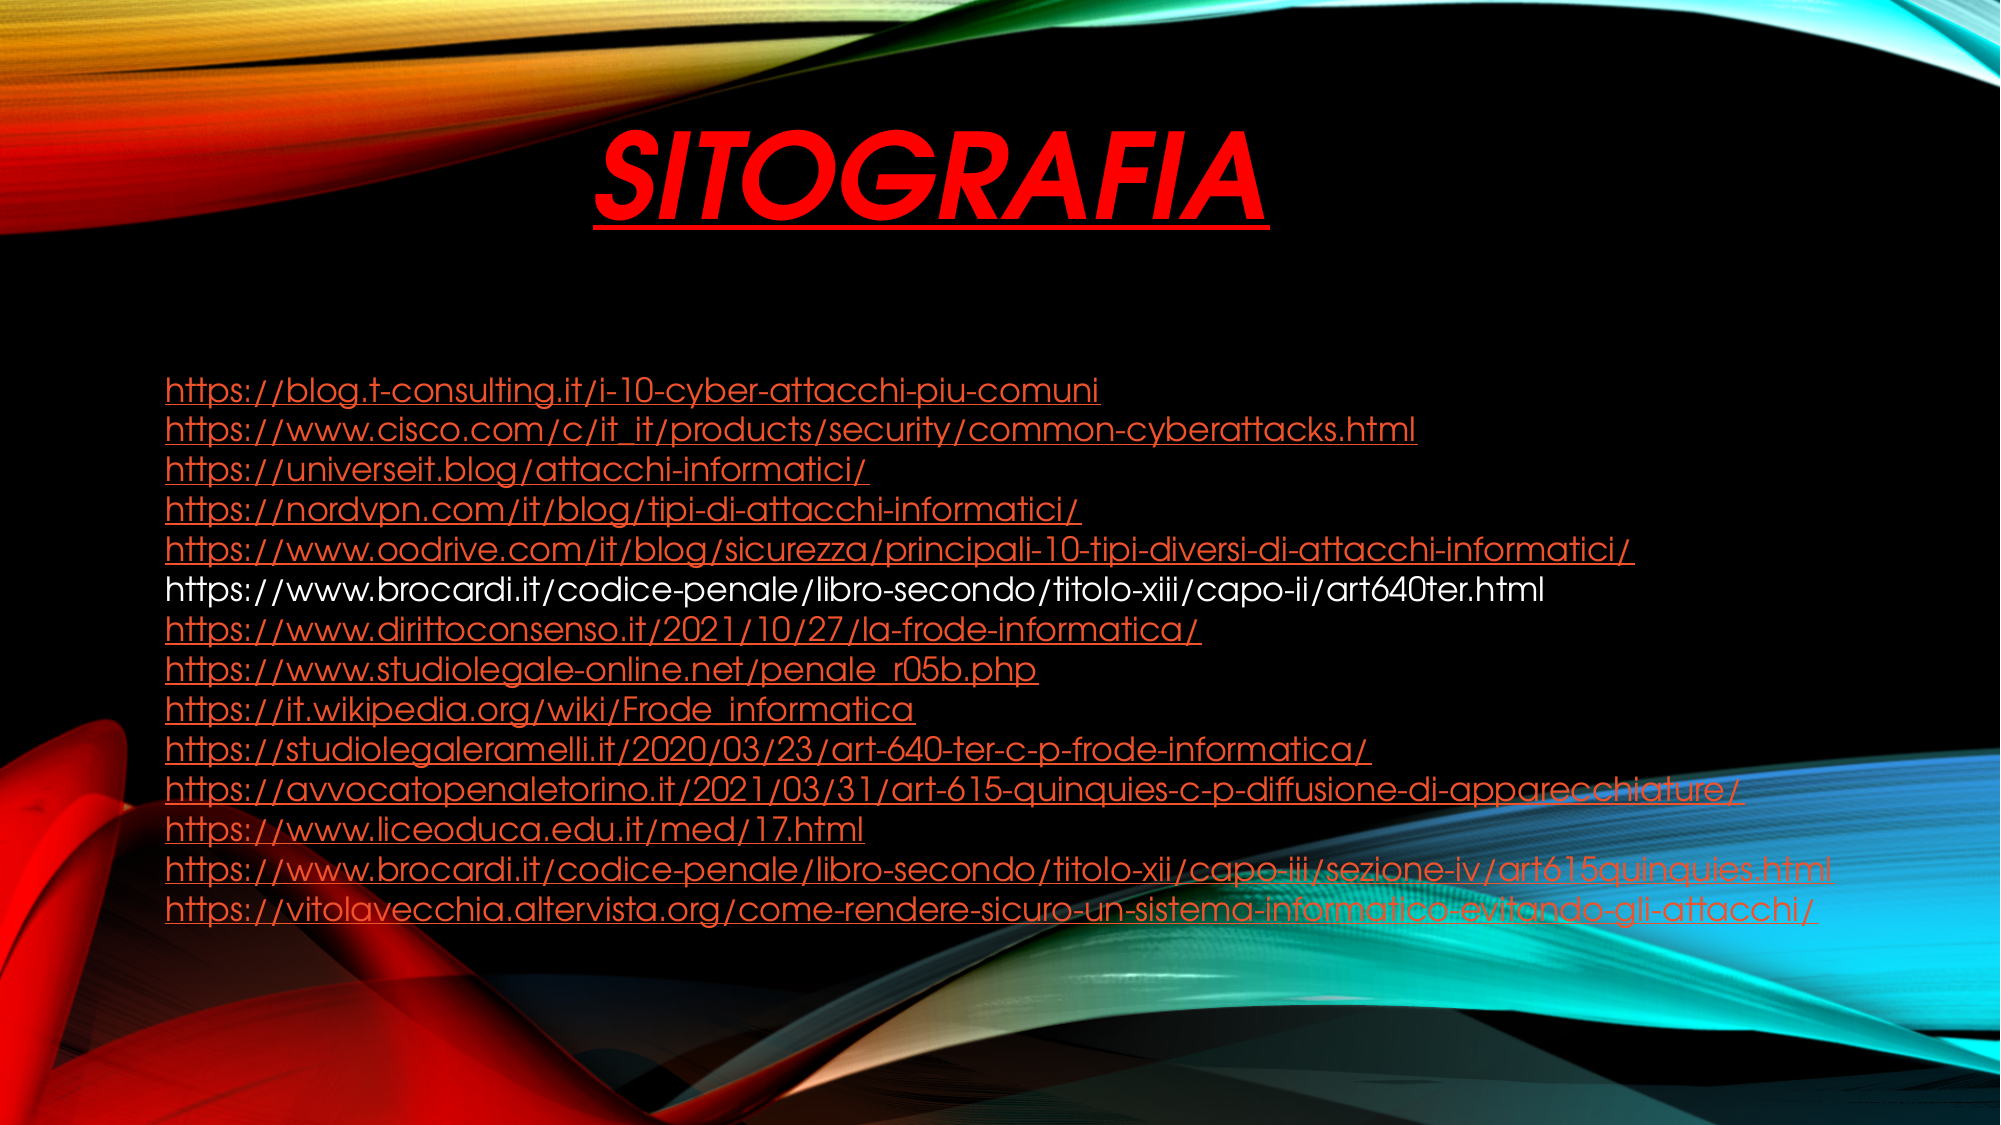

# Sitografia

https://blog.t-consulting.it/i-10-cyber-attacchi-piu-comuni
https://www.cisco.com/c/it_it/products/security/common-cyberattacks.html
https://universeit.blog/attacchi-informatici/
https://nordvpn.com/it/blog/tipi-di-attacchi-informatici/
https://www.oodrive.com/it/blog/sicurezza/principali-10-tipi-diversi-di-attacchi-informatici/
https://www.brocardi.it/codice-penale/libro-secondo/titolo-xiii/capo-ii/art640ter.html
https://www.dirittoconsenso.it/2021/10/27/la-frode-informatica/
https://www.studiolegale-online.net/penale_r05b.php
https://it.wikipedia.org/wiki/Frode_informatica
https://studiolegaleramelli.it/2020/03/23/art-640-ter-c-p-frode-informatica/
https://avvocatopenaletorino.it/2021/03/31/art-615-quinquies-c-p-diffusione-di-apparecchiature/
https://www.liceoduca.edu.it/med/17.html
https://www.brocardi.it/codice-penale/libro-secondo/titolo-xii/capo-iii/sezione-iv/art615quinquies.html
https://vitolavecchia.altervista.org/come-rendere-sicuro-un-sistema-informatico-evitando-gli-attacchi/